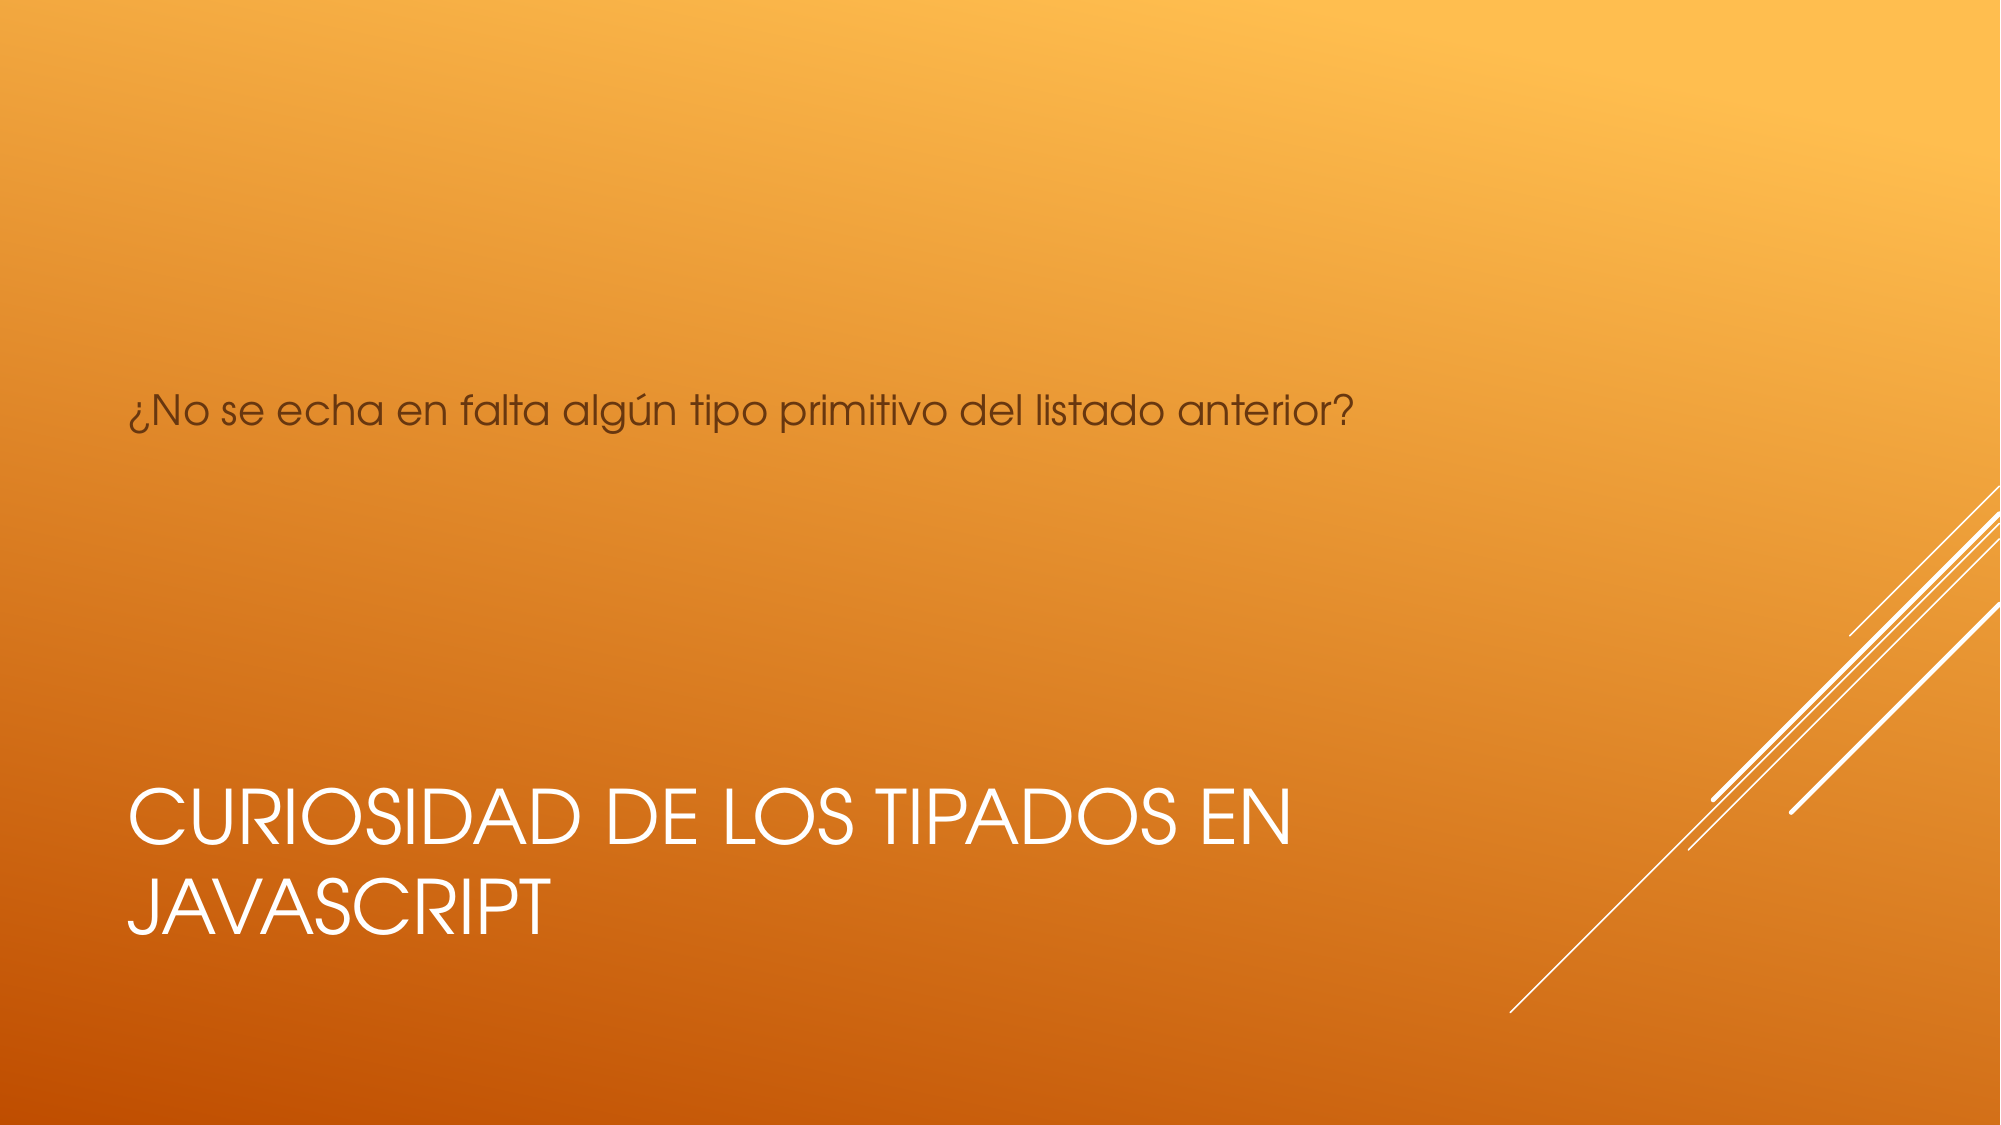

¿No se echa en falta algún tipo primitivo del listado anterior?
# Curiosidad de los tipados en JavaScript